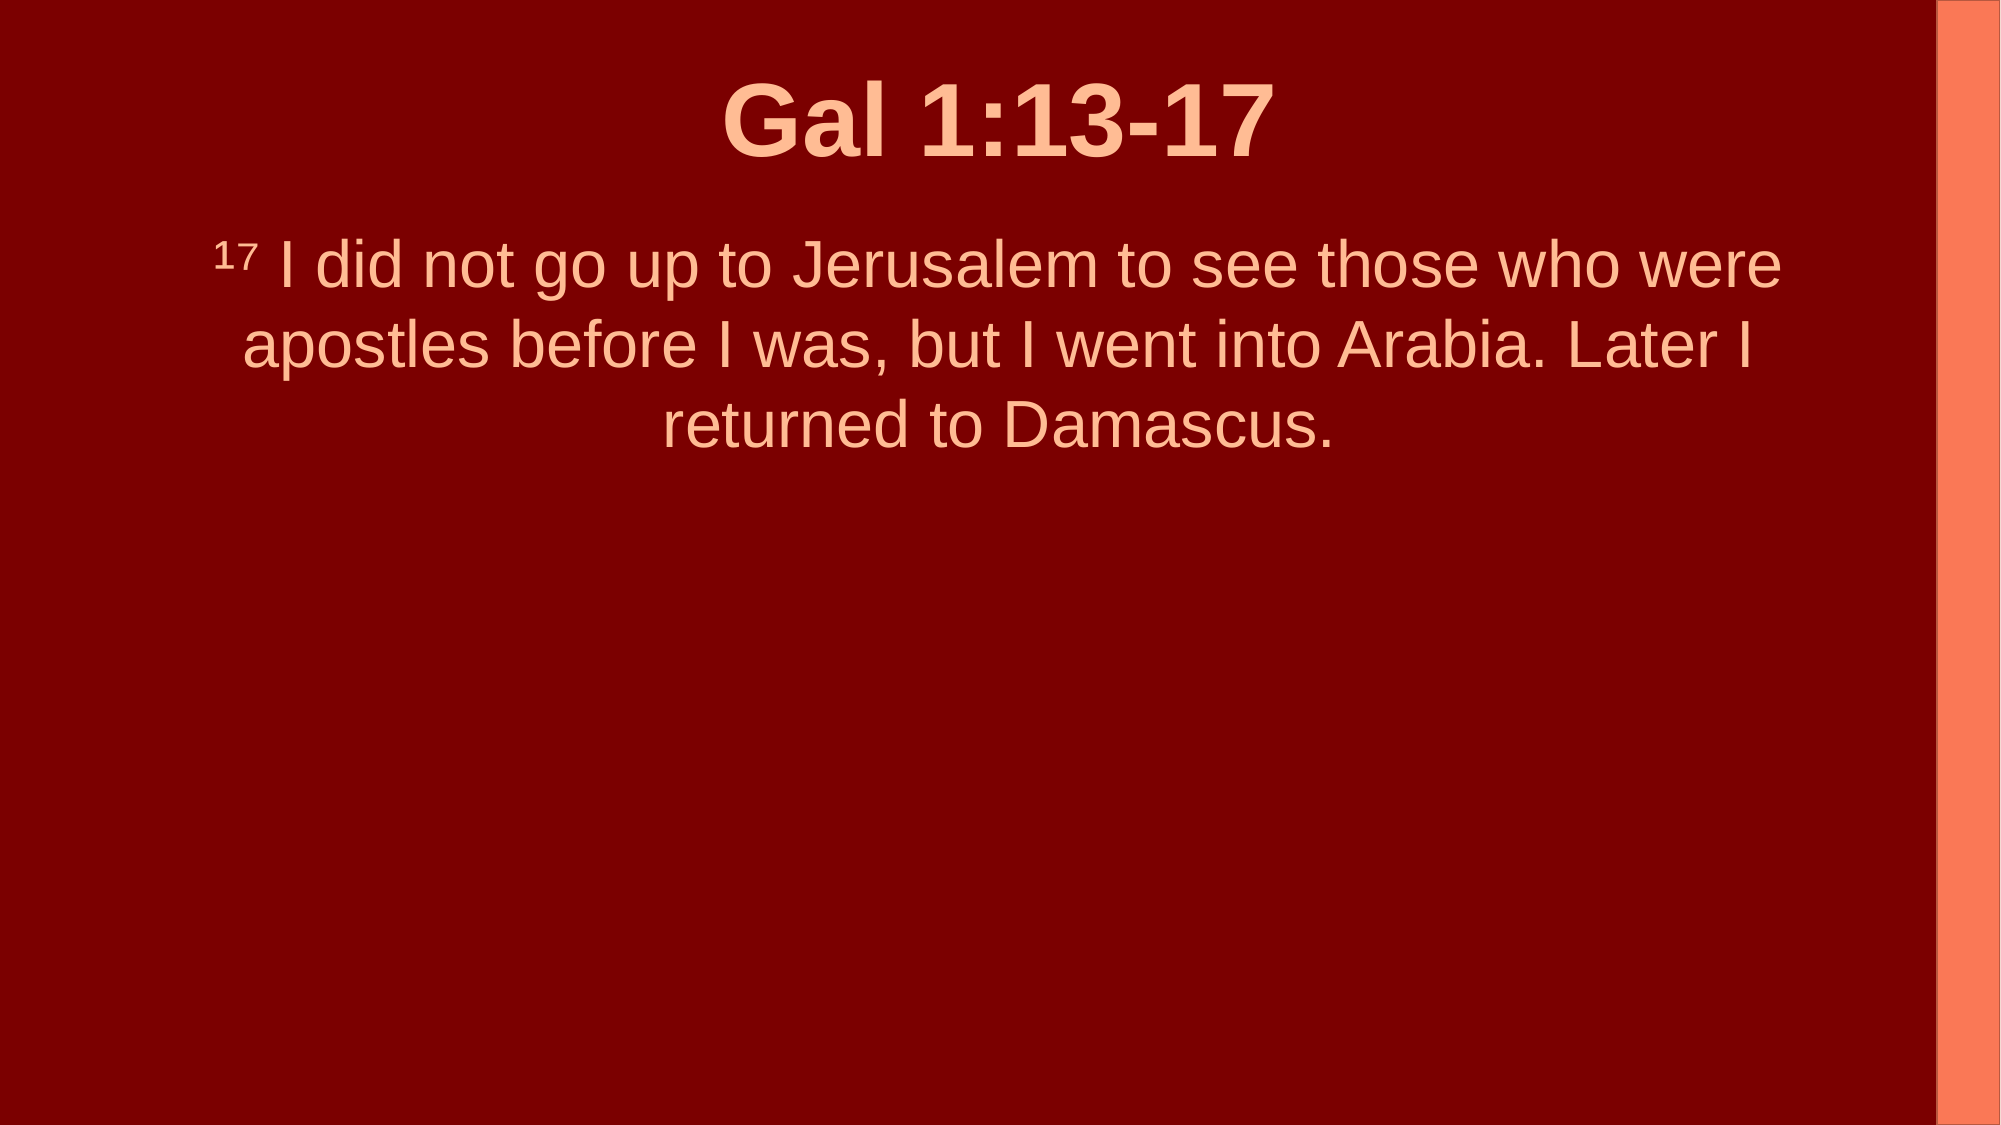

Gal 1:13-17
¹⁷ I did not go up to Jerusalem to see those who were apostles before I was, but I went into Arabia. Later I returned to Damascus.